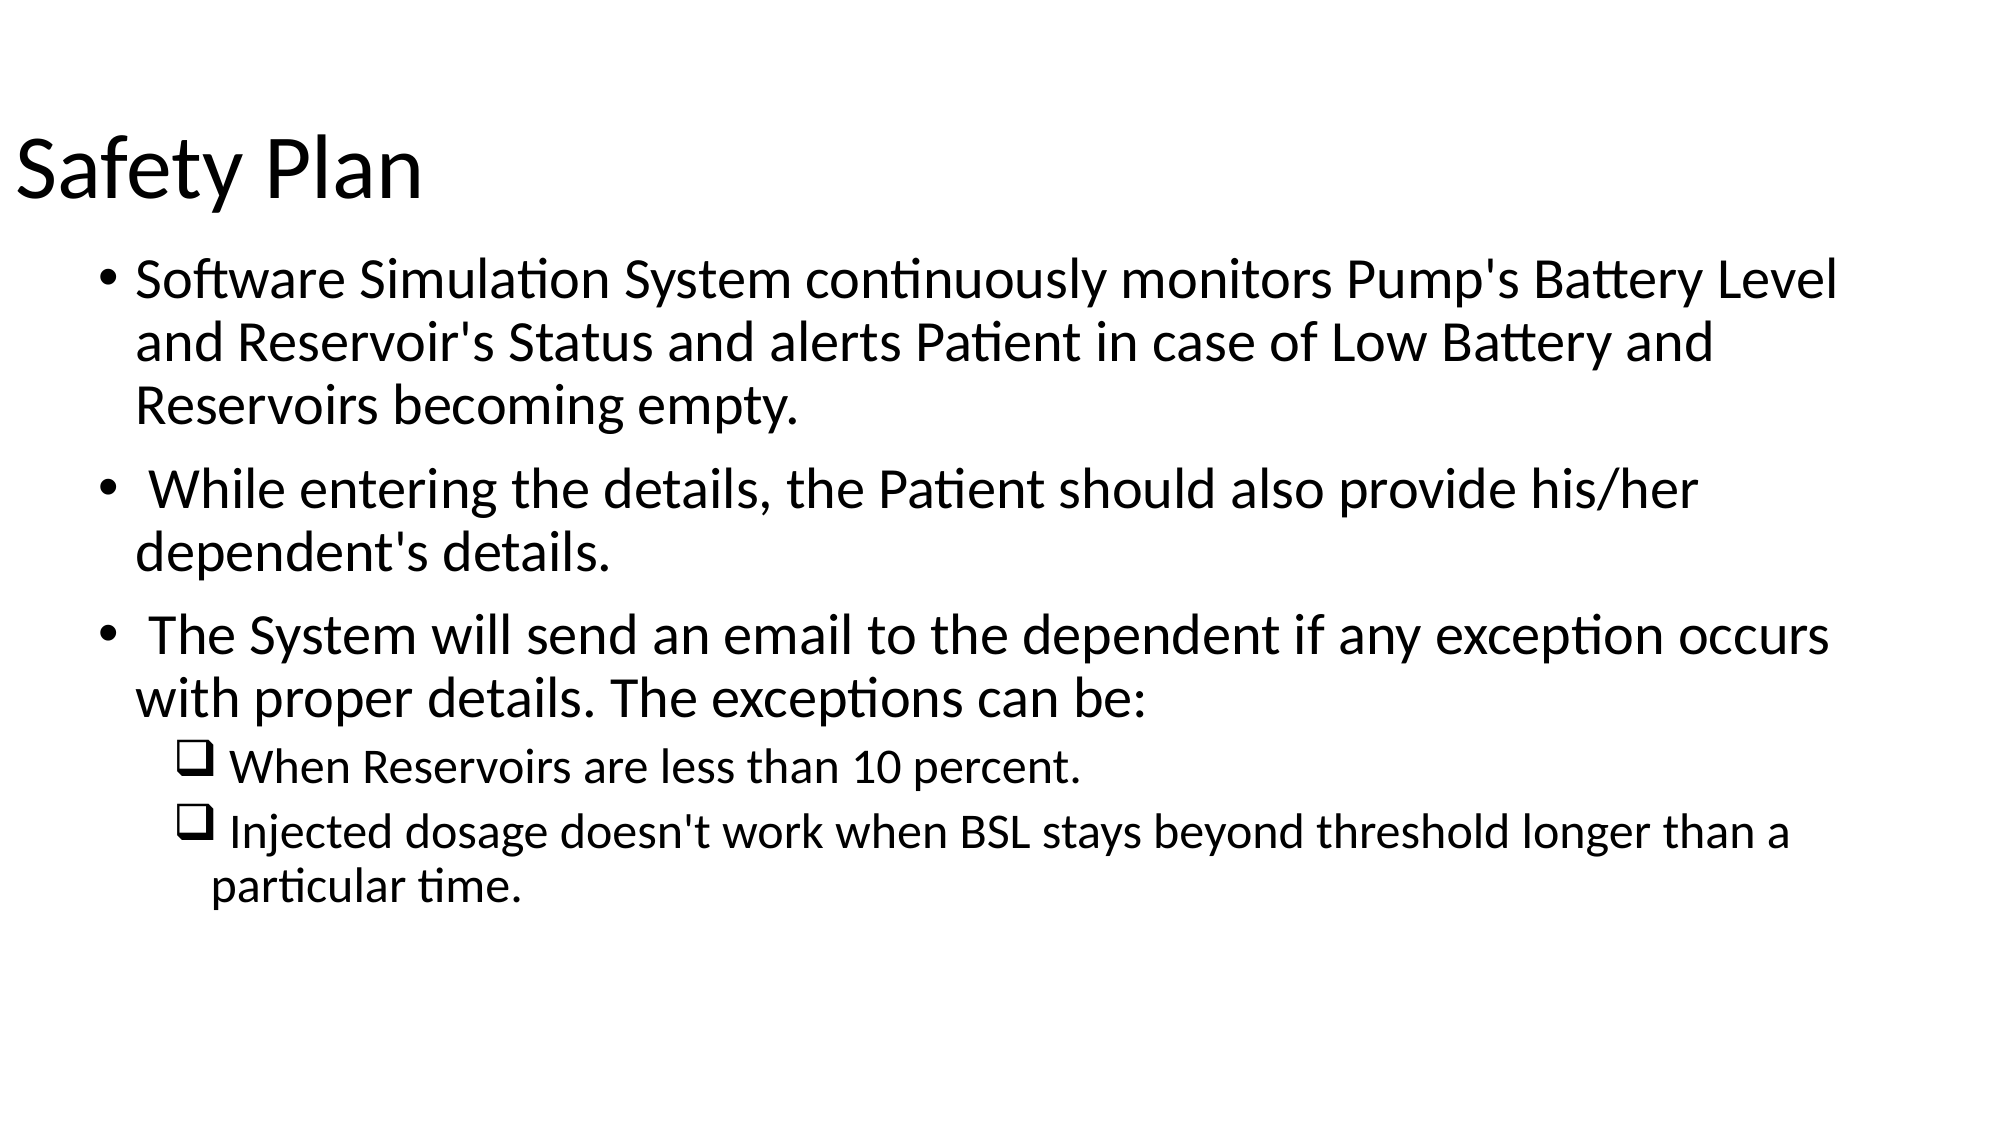

# Safety Plan
Software Simulation System continuously monitors Pump's Battery Level and Reservoir's Status and alerts Patient in case of Low Battery and Reservoirs becoming empty.
 While entering the details, the Patient should also provide his/her dependent's details.
 The System will send an email to the dependent if any exception occurs with proper details. The exceptions can be:
 When Reservoirs are less than 10 percent.
 Injected dosage doesn't work when BSL stays beyond threshold longer than a particular time.